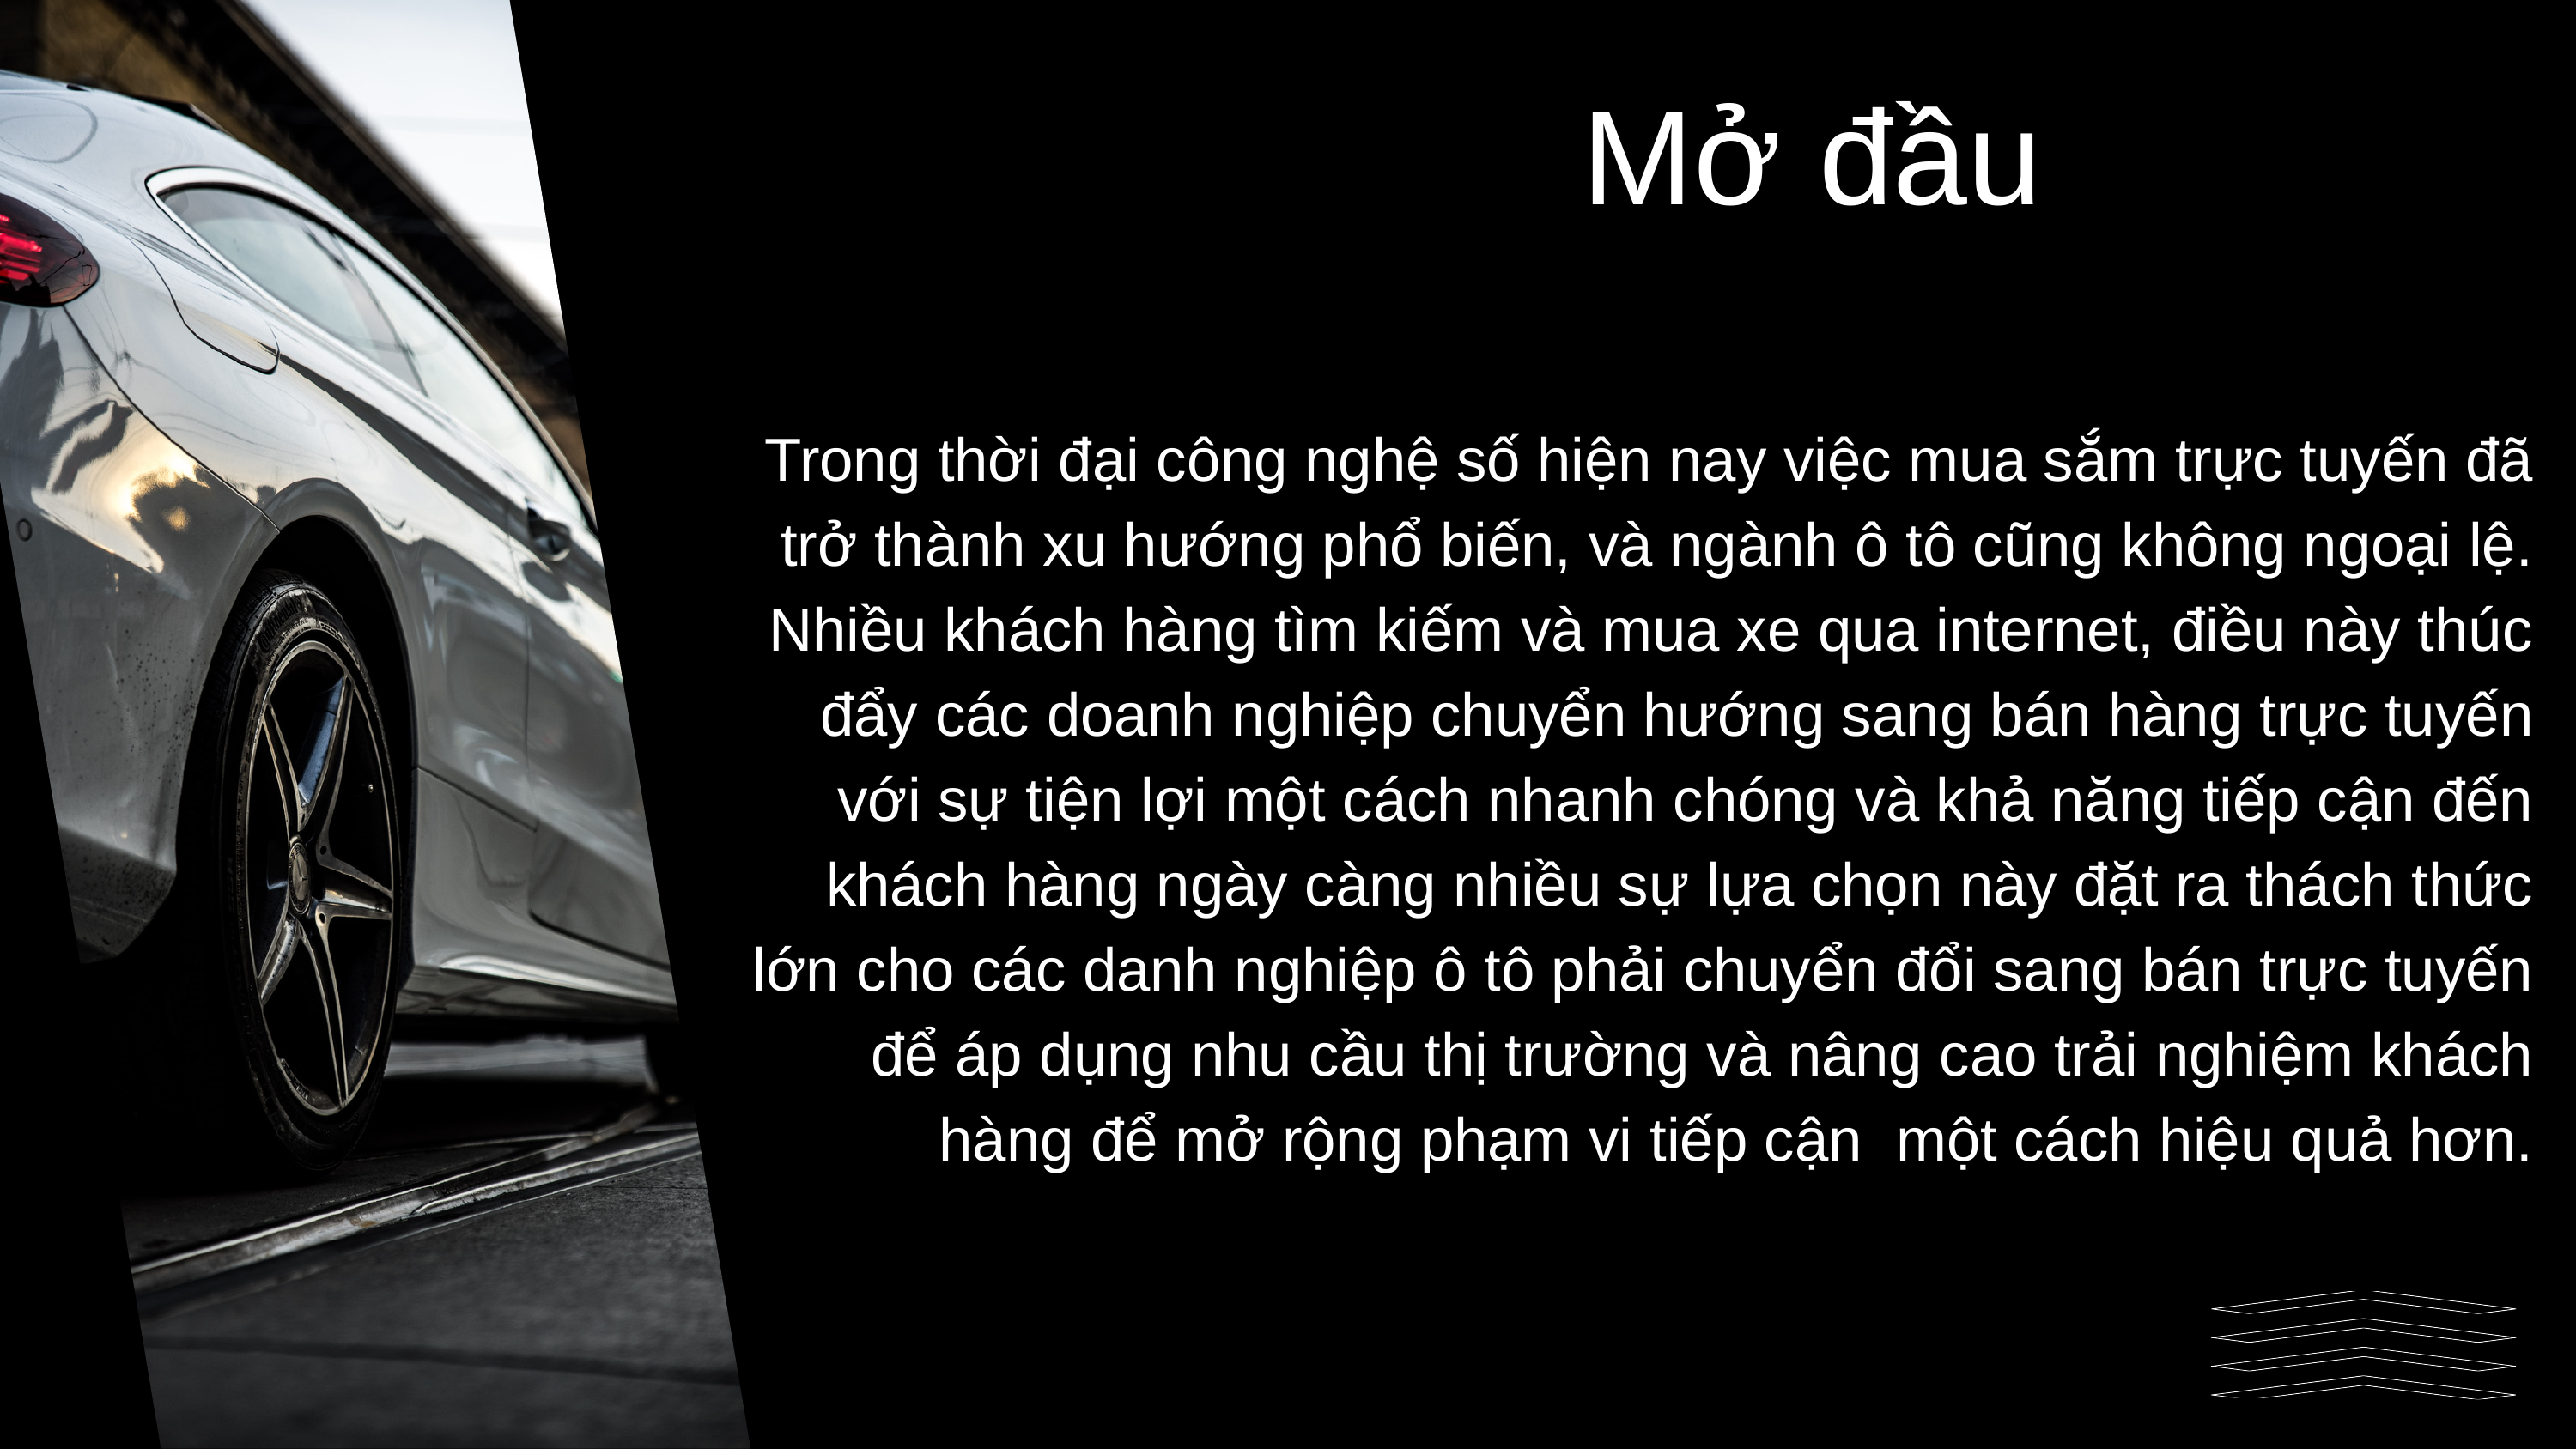

Mở đầu
Trong thời đại công nghệ số hiện nay việc mua sắm trực tuyến đã trở thành xu hướng phổ biến, và ngành ô tô cũng không ngoại lệ. Nhiều khách hàng tìm kiếm và mua xe qua internet, điều này thúc đẩy các doanh nghiệp chuyển hướng sang bán hàng trực tuyến với sự tiện lợi một cách nhanh chóng và khả năng tiếp cận đến khách hàng ngày càng nhiều sự lựa chọn này đặt ra thách thức lớn cho các danh nghiệp ô tô phải chuyển đổi sang bán trực tuyến để áp dụng nhu cầu thị trường và nâng cao trải nghiệm khách hàng để mở rộng phạm vi tiếp cận  một cách hiệu quả hơn.